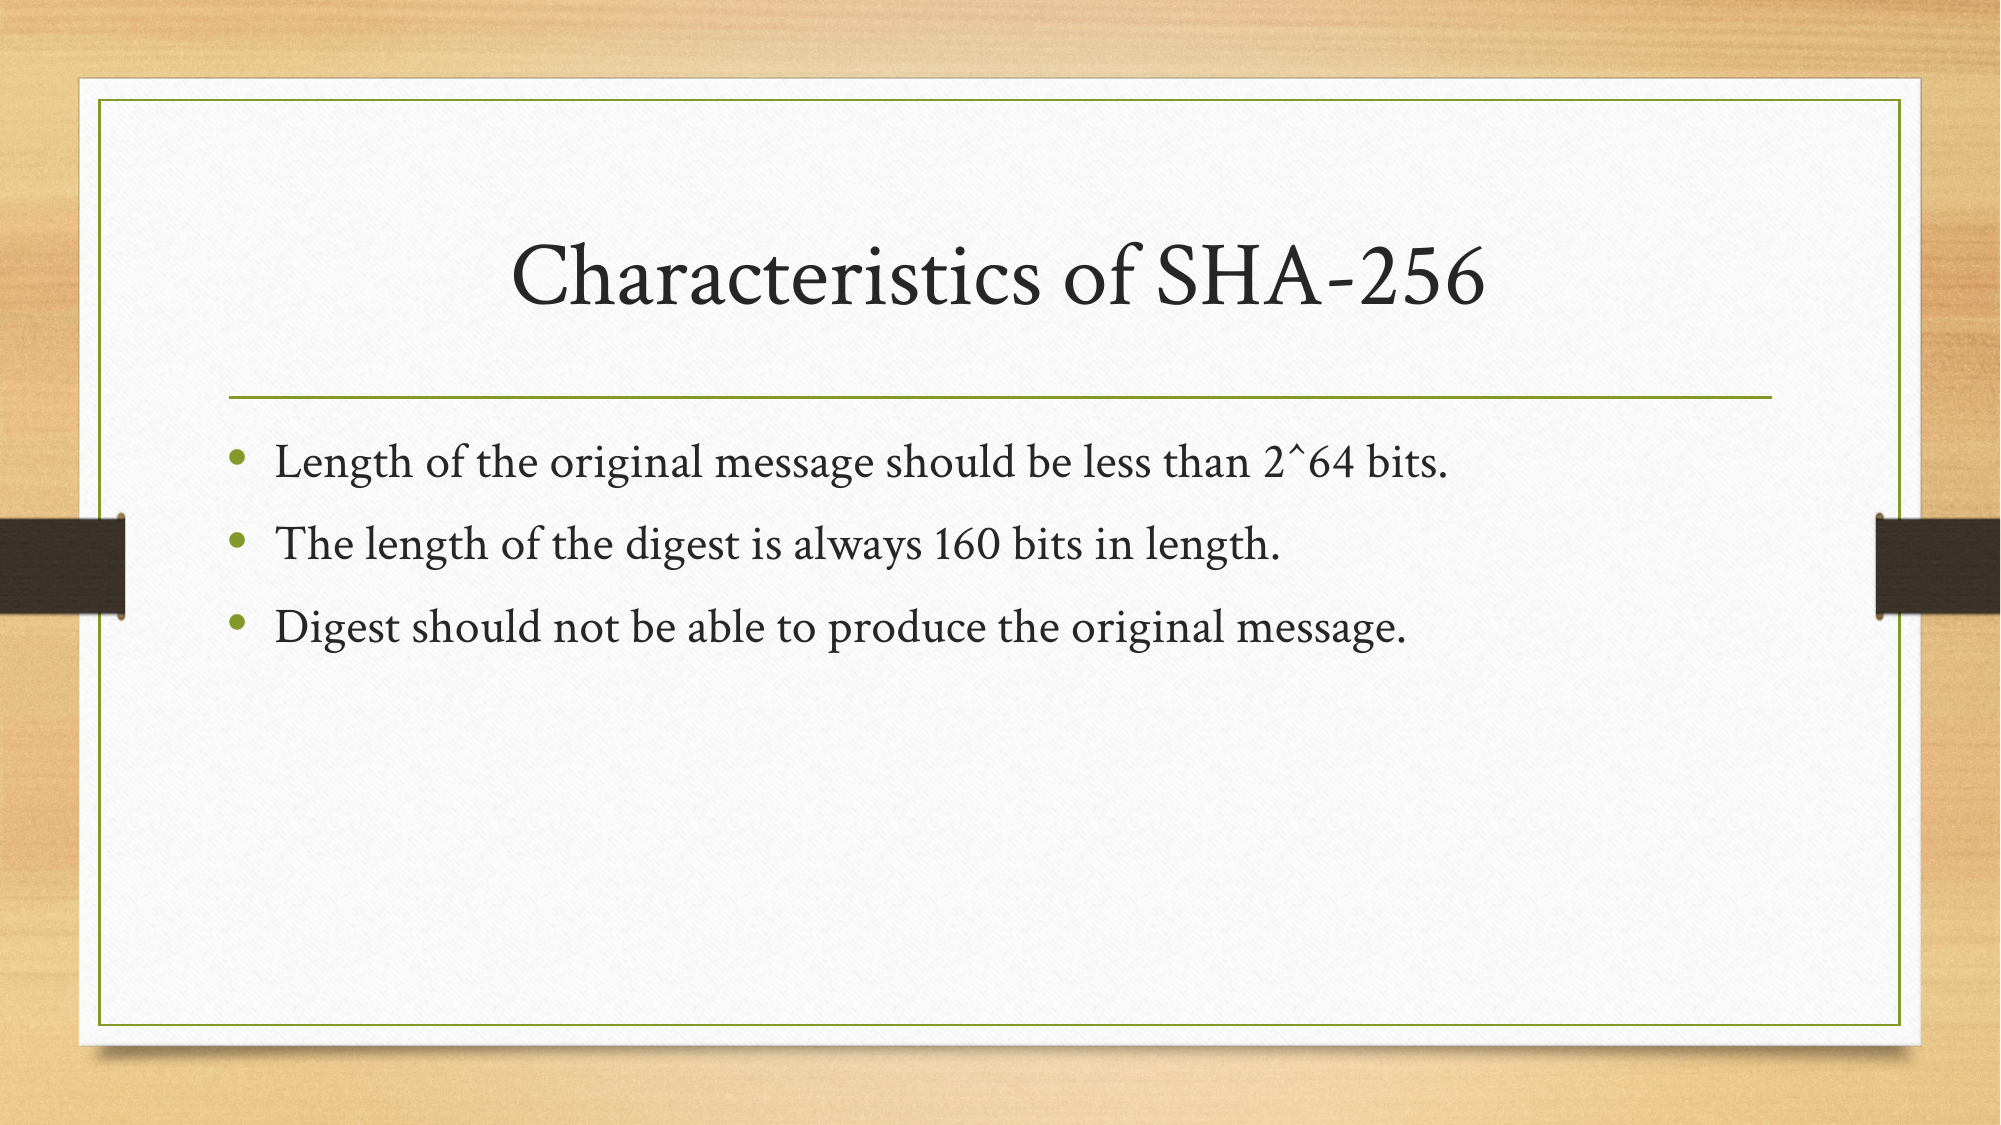

# Characteristics of SHA-256
Length of the original message should be less than 2^64 bits.
The length of the digest is always 160 bits in length.
Digest should not be able to produce the original message.